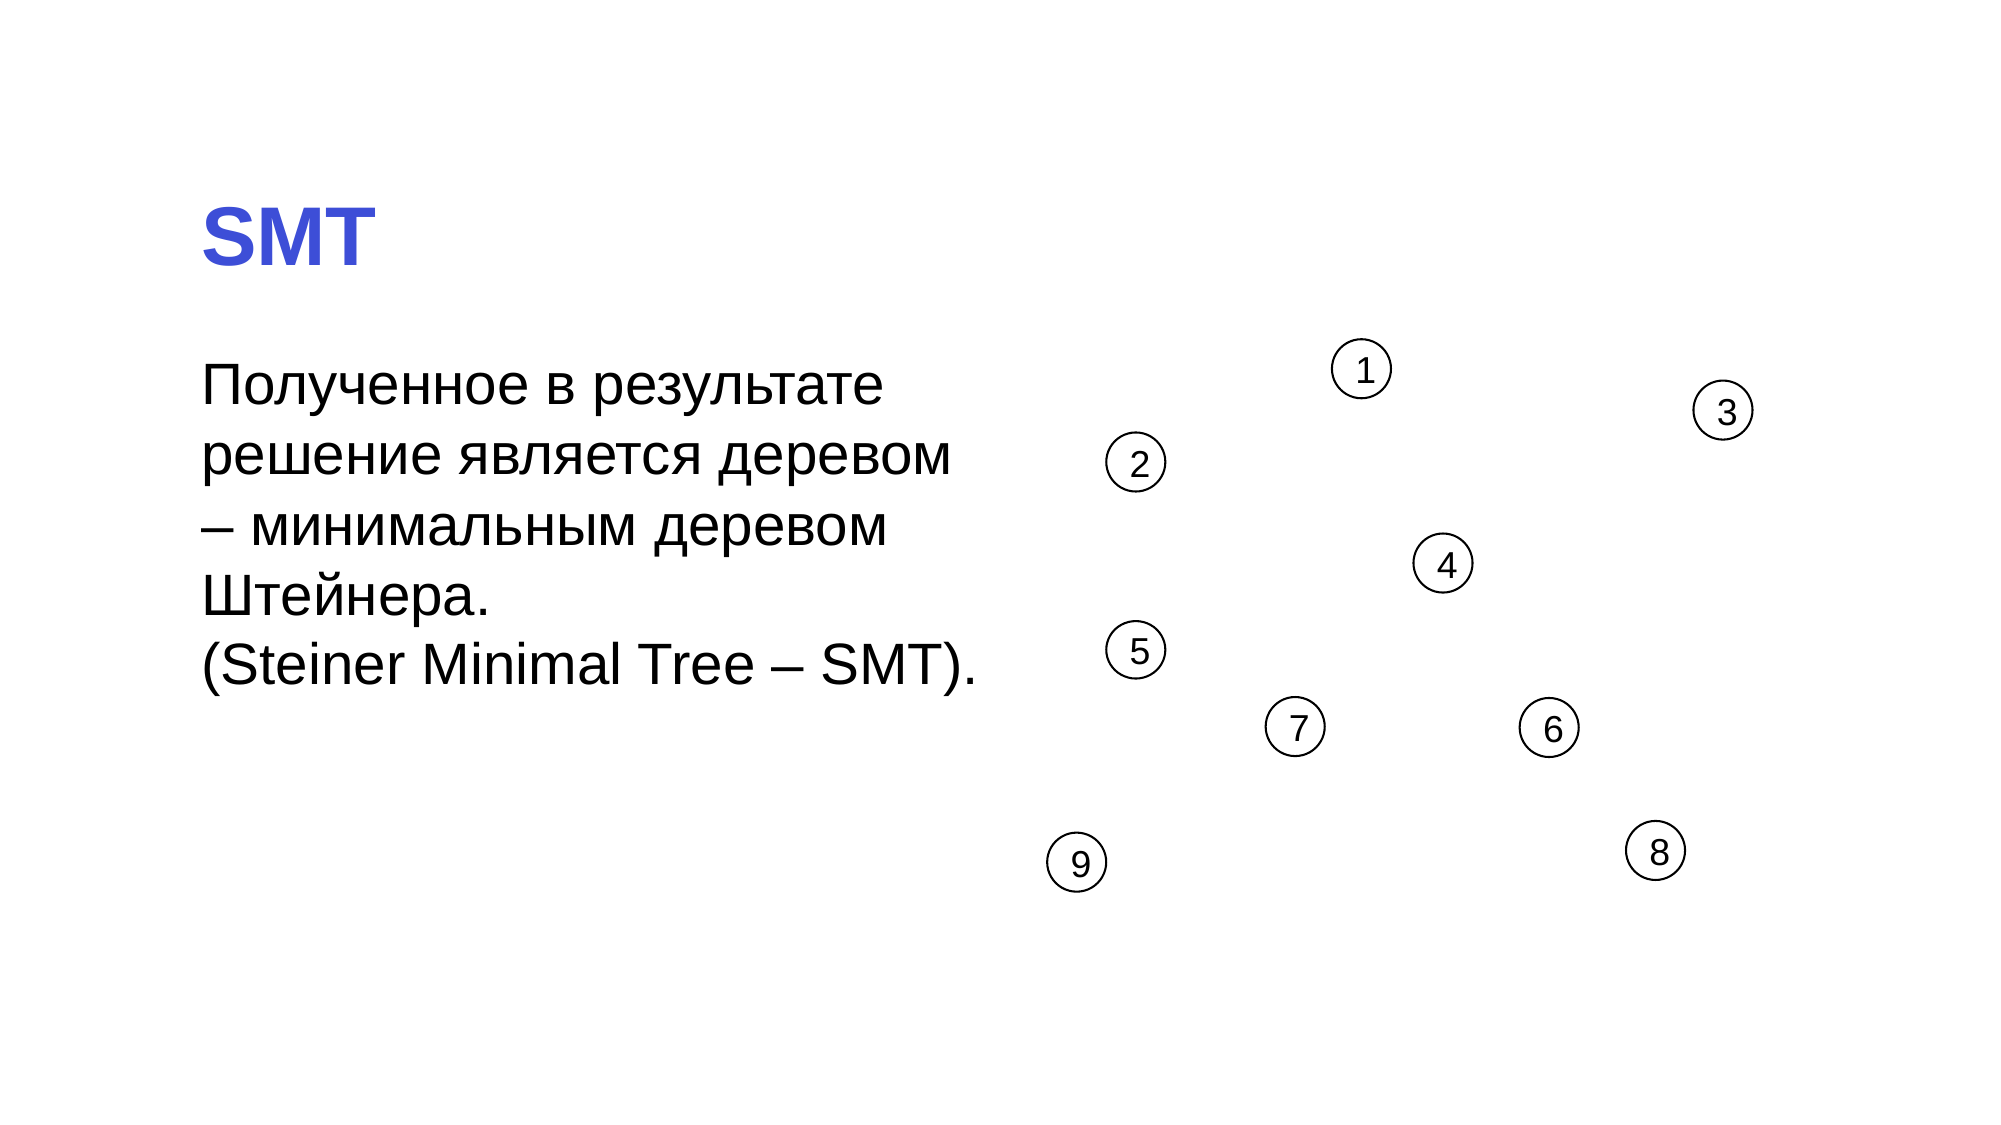

SMT
Полученное в результате решение является деревом – минимальным деревом Штейнера.
(Steiner Minimal Tree – SMT).
1
3
2
4
5
7
6
8
9